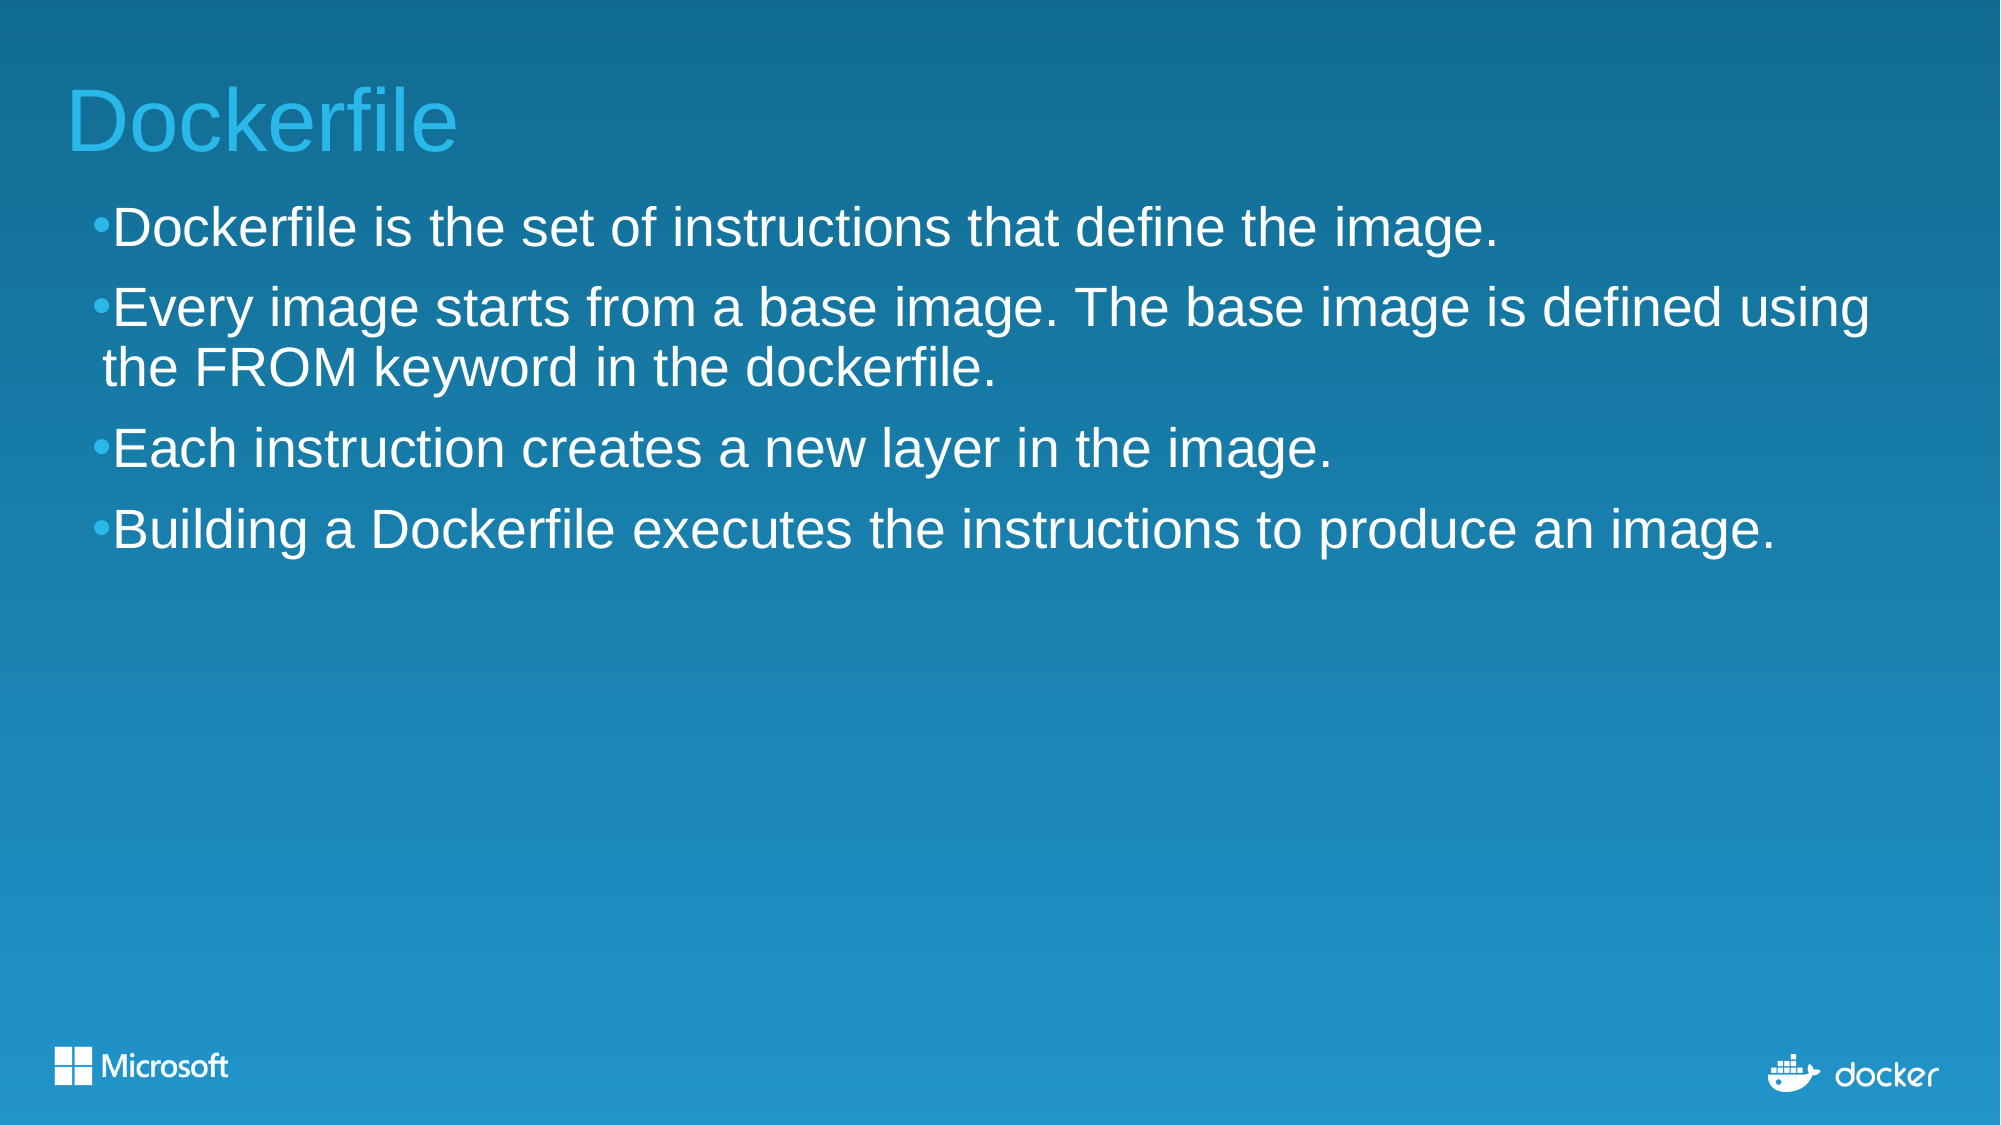

# Dockerfile
Dockerfile is the set of instructions that define the image.
Every image starts from a base image. The base image is defined using the FROM keyword in the dockerfile.
Each instruction creates a new layer in the image.
Building a Dockerfile executes the instructions to produce an image.